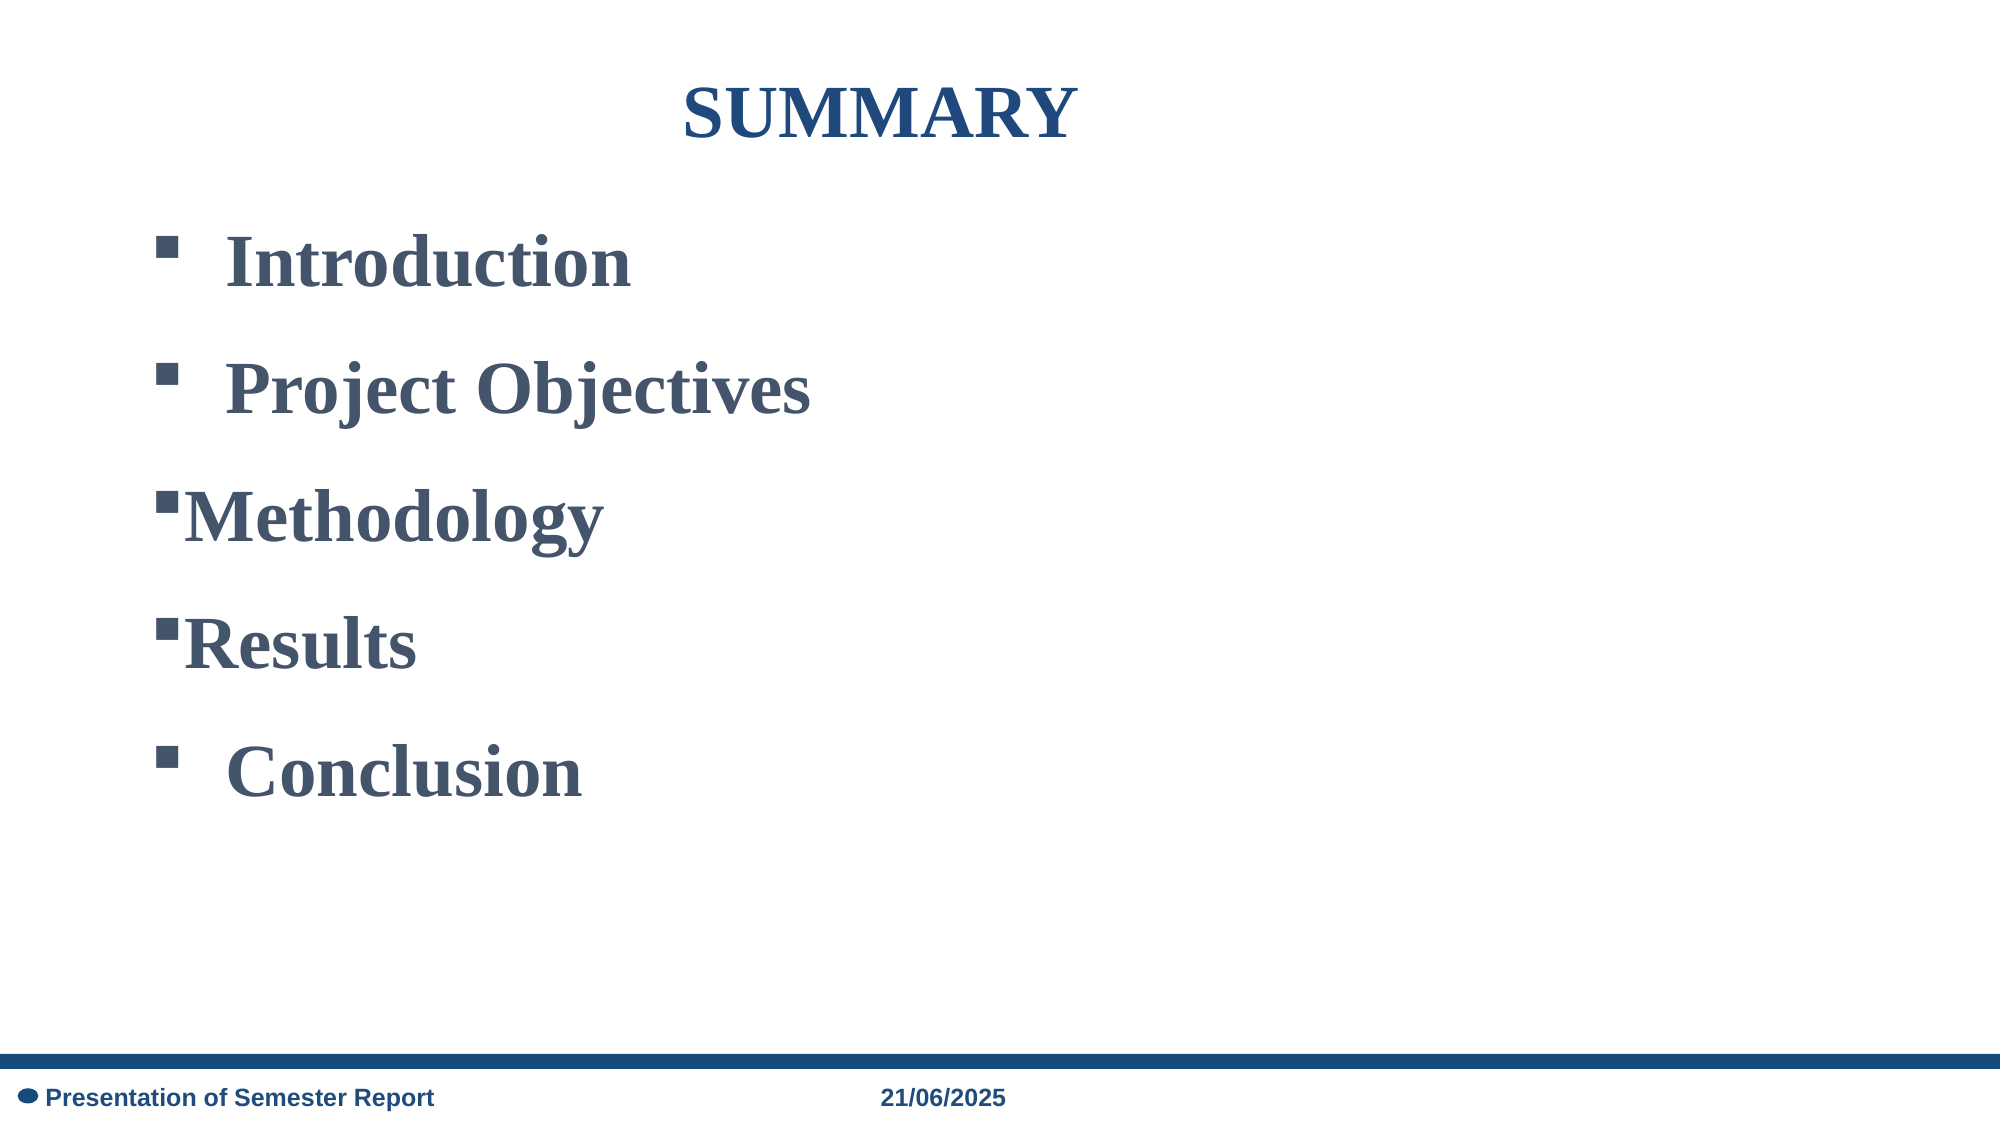

SUMMARY
Introduction
Project Objectives
Methodology
Results
Conclusion

Presentation of Semester Report                                                                21/06/2025